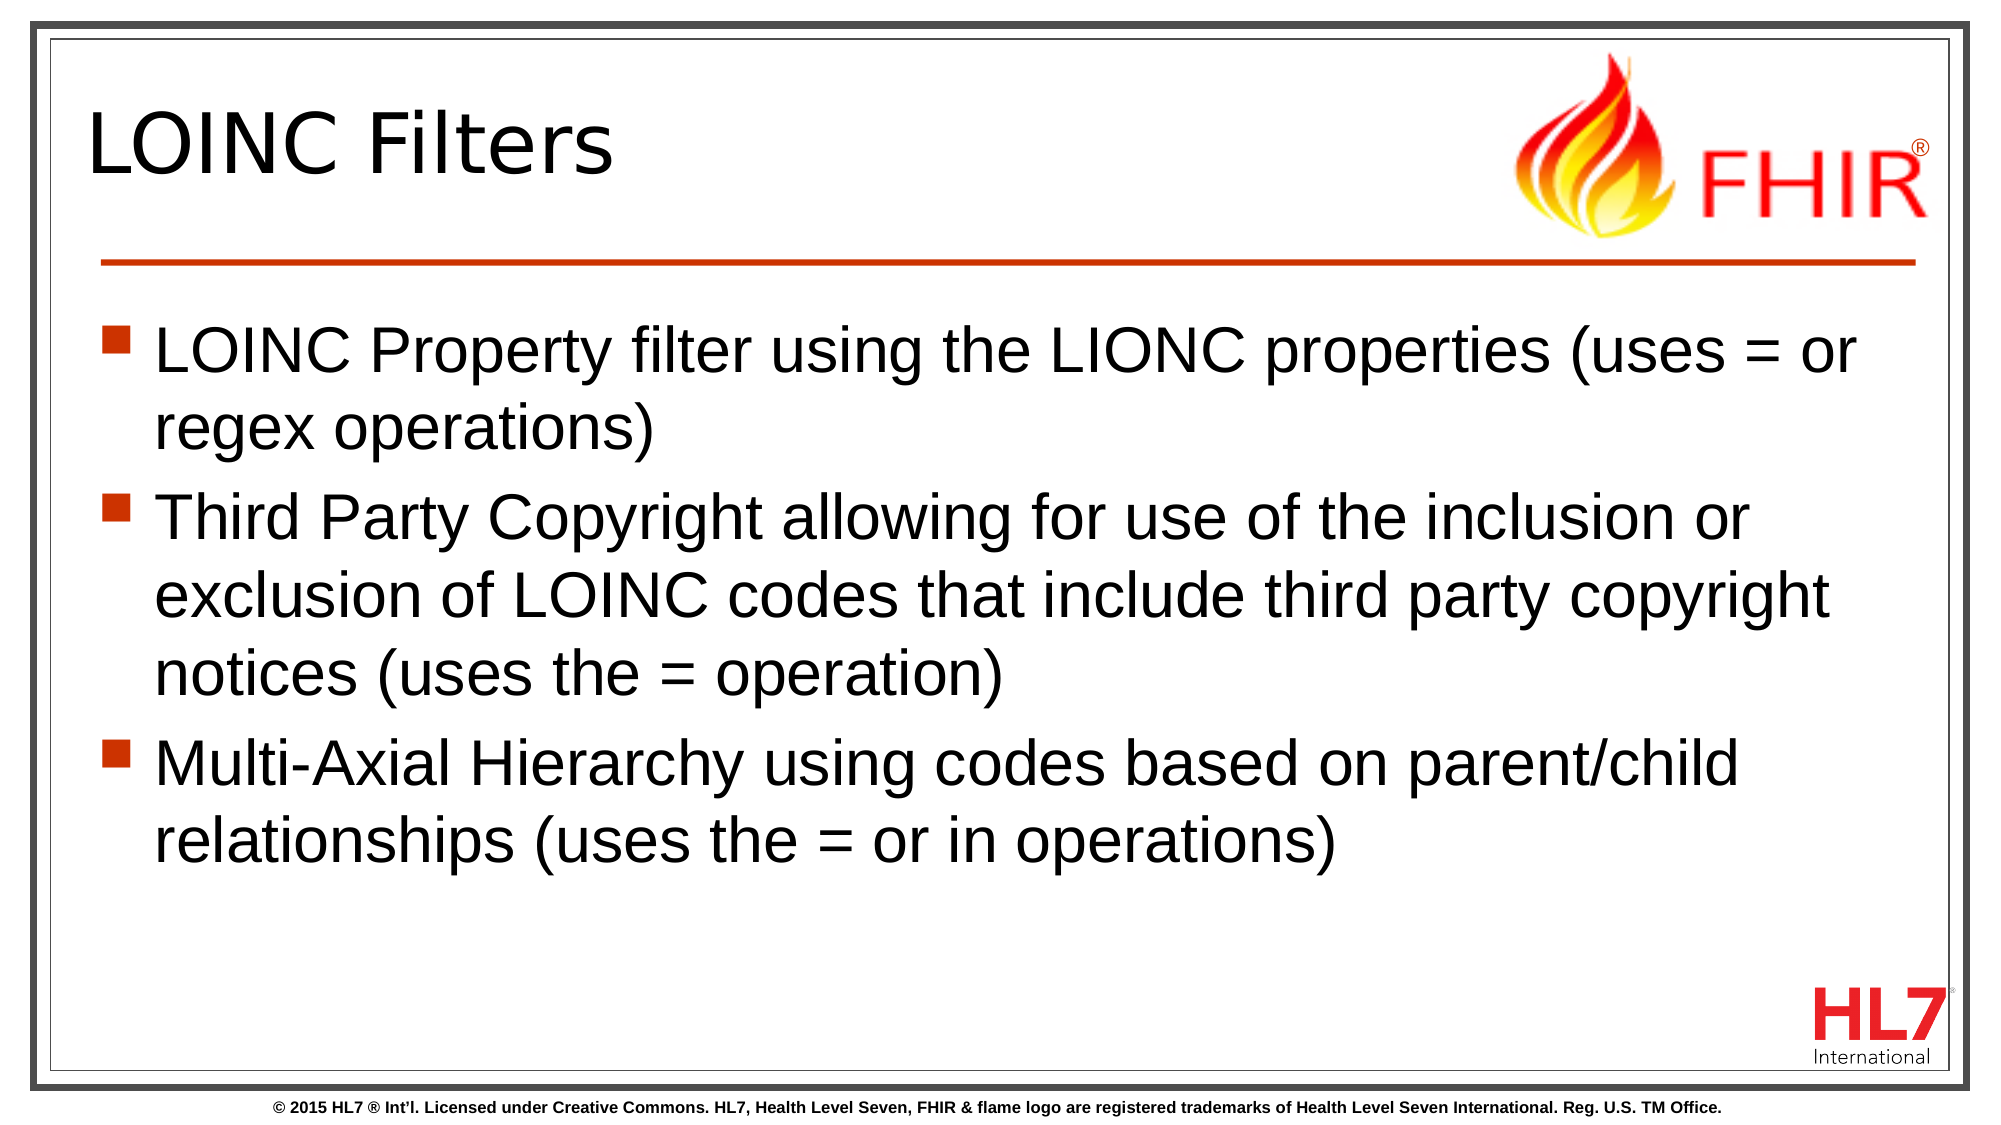

# LOINC Filters
LOINC Property filter using the LIONC properties (uses = or regex operations)
Third Party Copyright allowing for use of the inclusion or exclusion of LOINC codes that include third party copyright notices (uses the = operation)
Multi-Axial Hierarchy using codes based on parent/child relationships (uses the = or in operations)